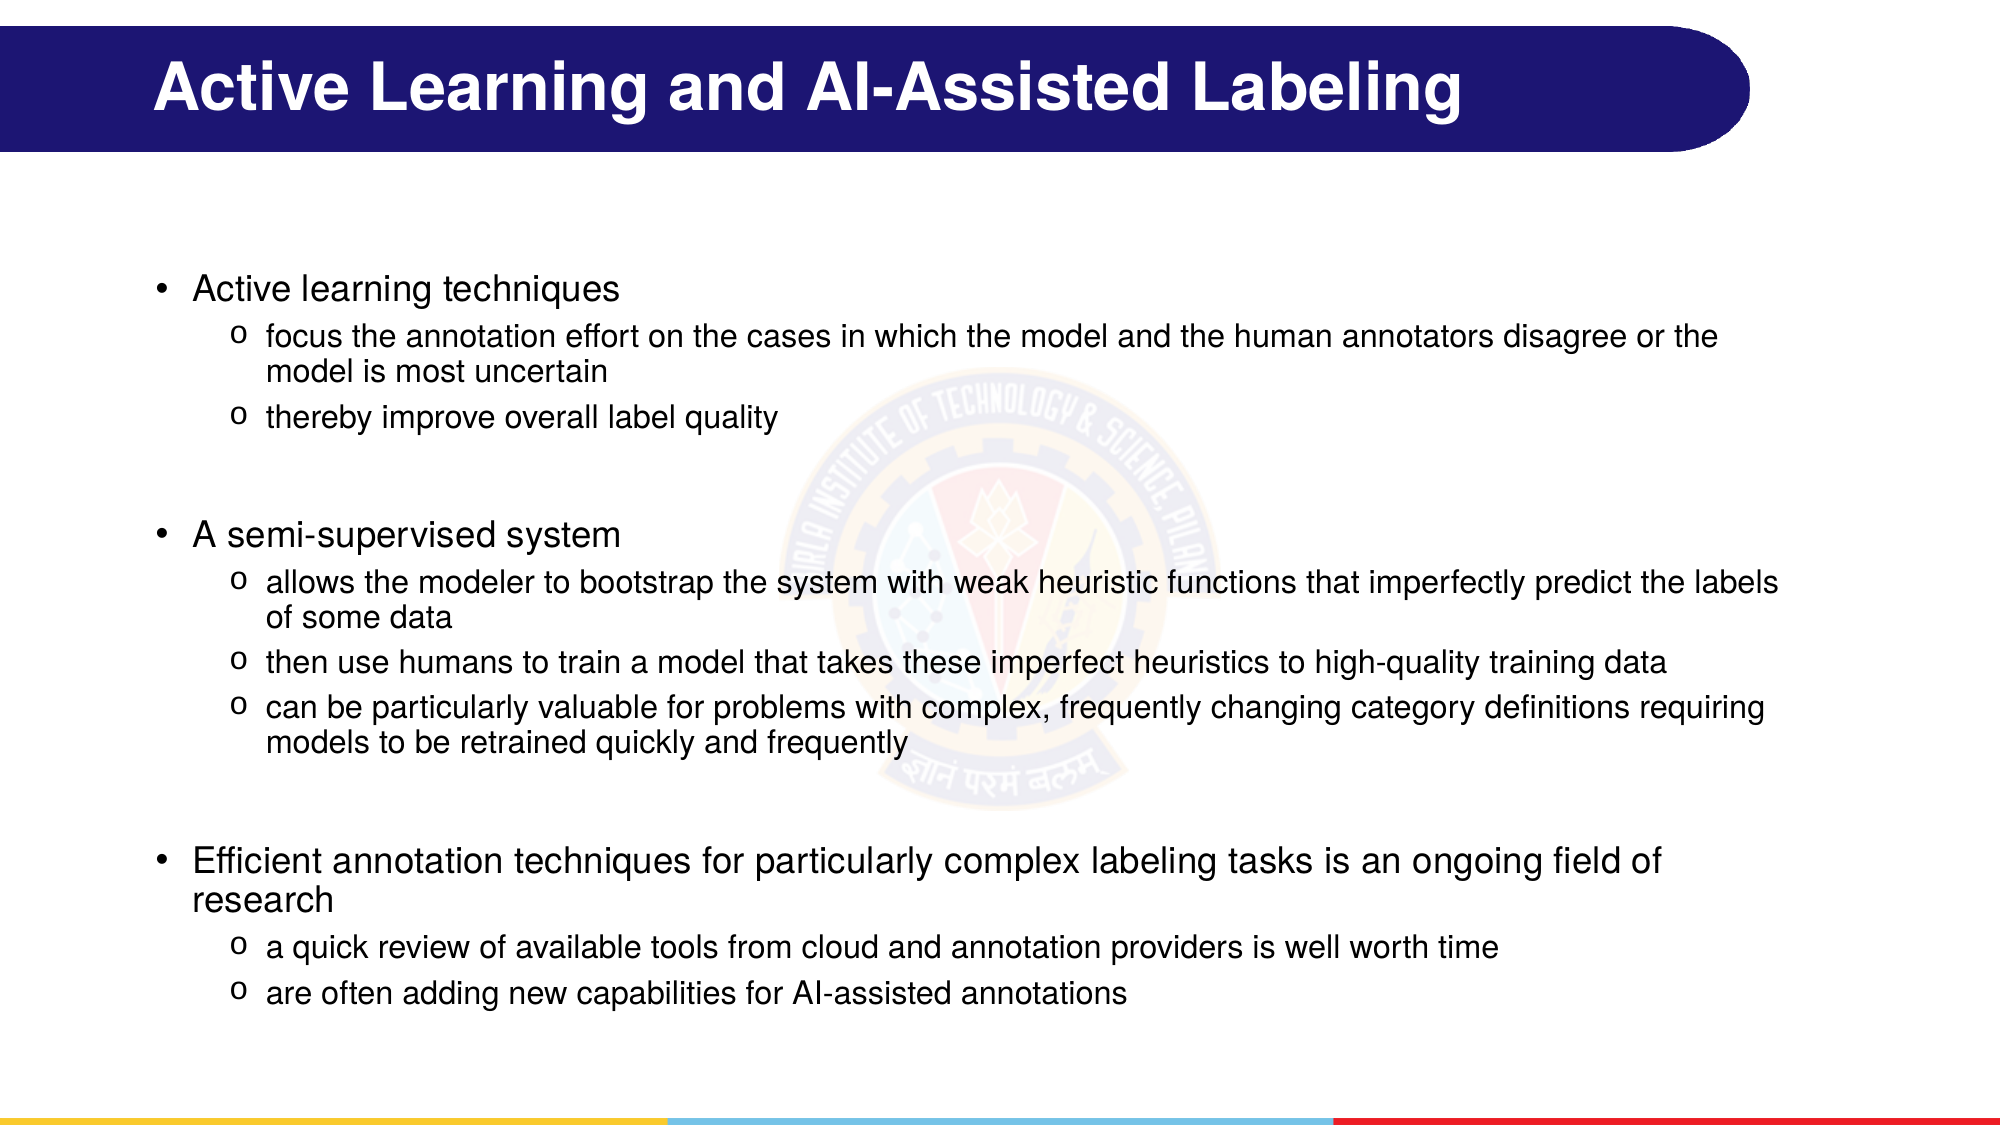

# Active Learning and AI-Assisted Labeling

Active learning techniques
focus the annotation effort on the cases in which the model and the human annotators disagree or the model is most uncertain
thereby improve overall label quality

A semi-supervised system
allows the modeler to bootstrap the system with weak heuristic functions that imperfectly predict the labels of some data
then use humans to train a model that takes these imperfect heuristics to high-quality training data
can be particularly valuable for problems with complex, frequently changing category definitions requiring models to be retrained quickly and frequently

Efficient annotation techniques for particularly complex labeling tasks is an ongoing field of research
a quick review of available tools from cloud and annotation providers is well worth time
are often adding new capabilities for AI-assisted annotations